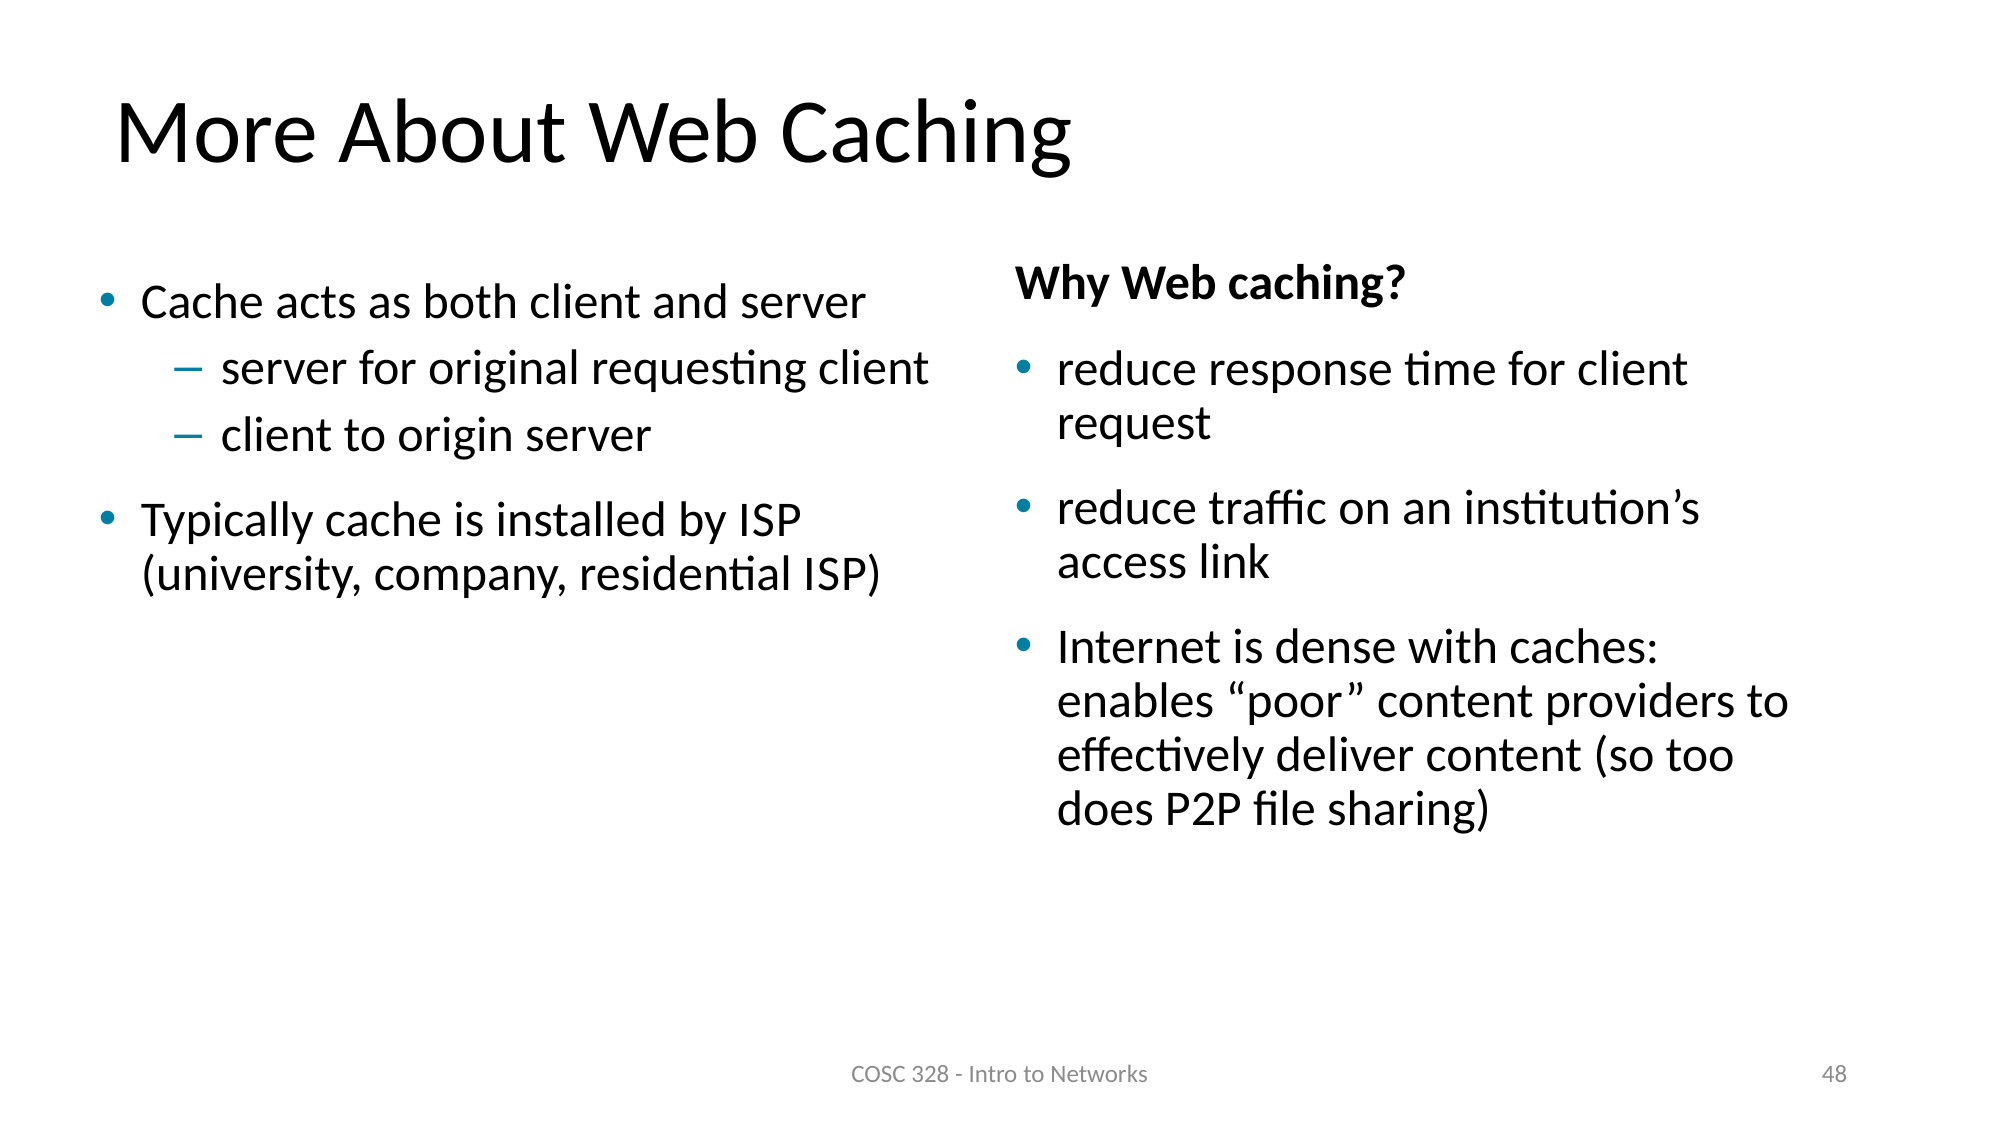

# More About Web Caching
Why Web caching?
reduce response time for client request
reduce traffic on an institution’s access link
Internet is dense with caches: enables “poor” content providers to effectively deliver content (so too does P2P file sharing)
Cache acts as both client and server
server for original requesting client
client to origin server
Typically cache is installed by I S P (university, company, residential I S P)
COSC 328 - Intro to Networks
48